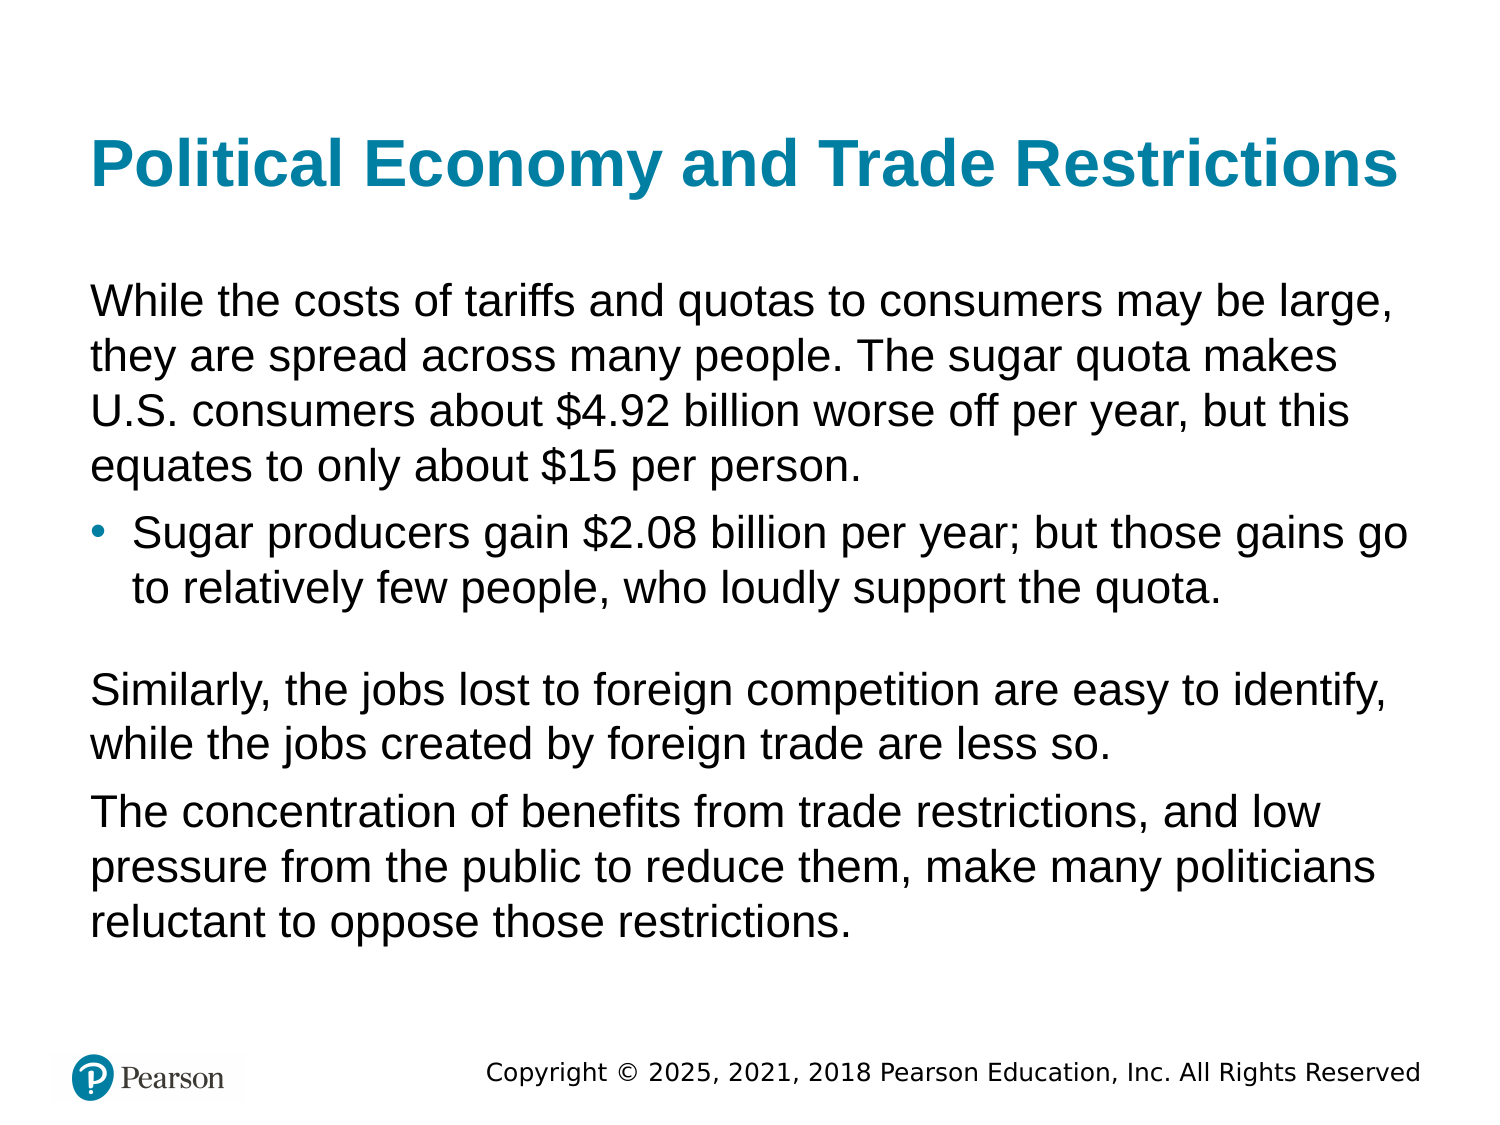

# Political Economy and Trade Restrictions
While the costs of tariffs and quotas to consumers may be large, they are spread across many people. The sugar quota makes U.S. consumers about $4.92 billion worse off per year, but this equates to only about $15 per person.
Sugar producers gain $2.08 billion per year; but those gains go to relatively few people, who loudly support the quota.
Similarly, the jobs lost to foreign competition are easy to identify, while the jobs created by foreign trade are less so.
The concentration of benefits from trade restrictions, and low pressure from the public to reduce them, make many politicians reluctant to oppose those restrictions.